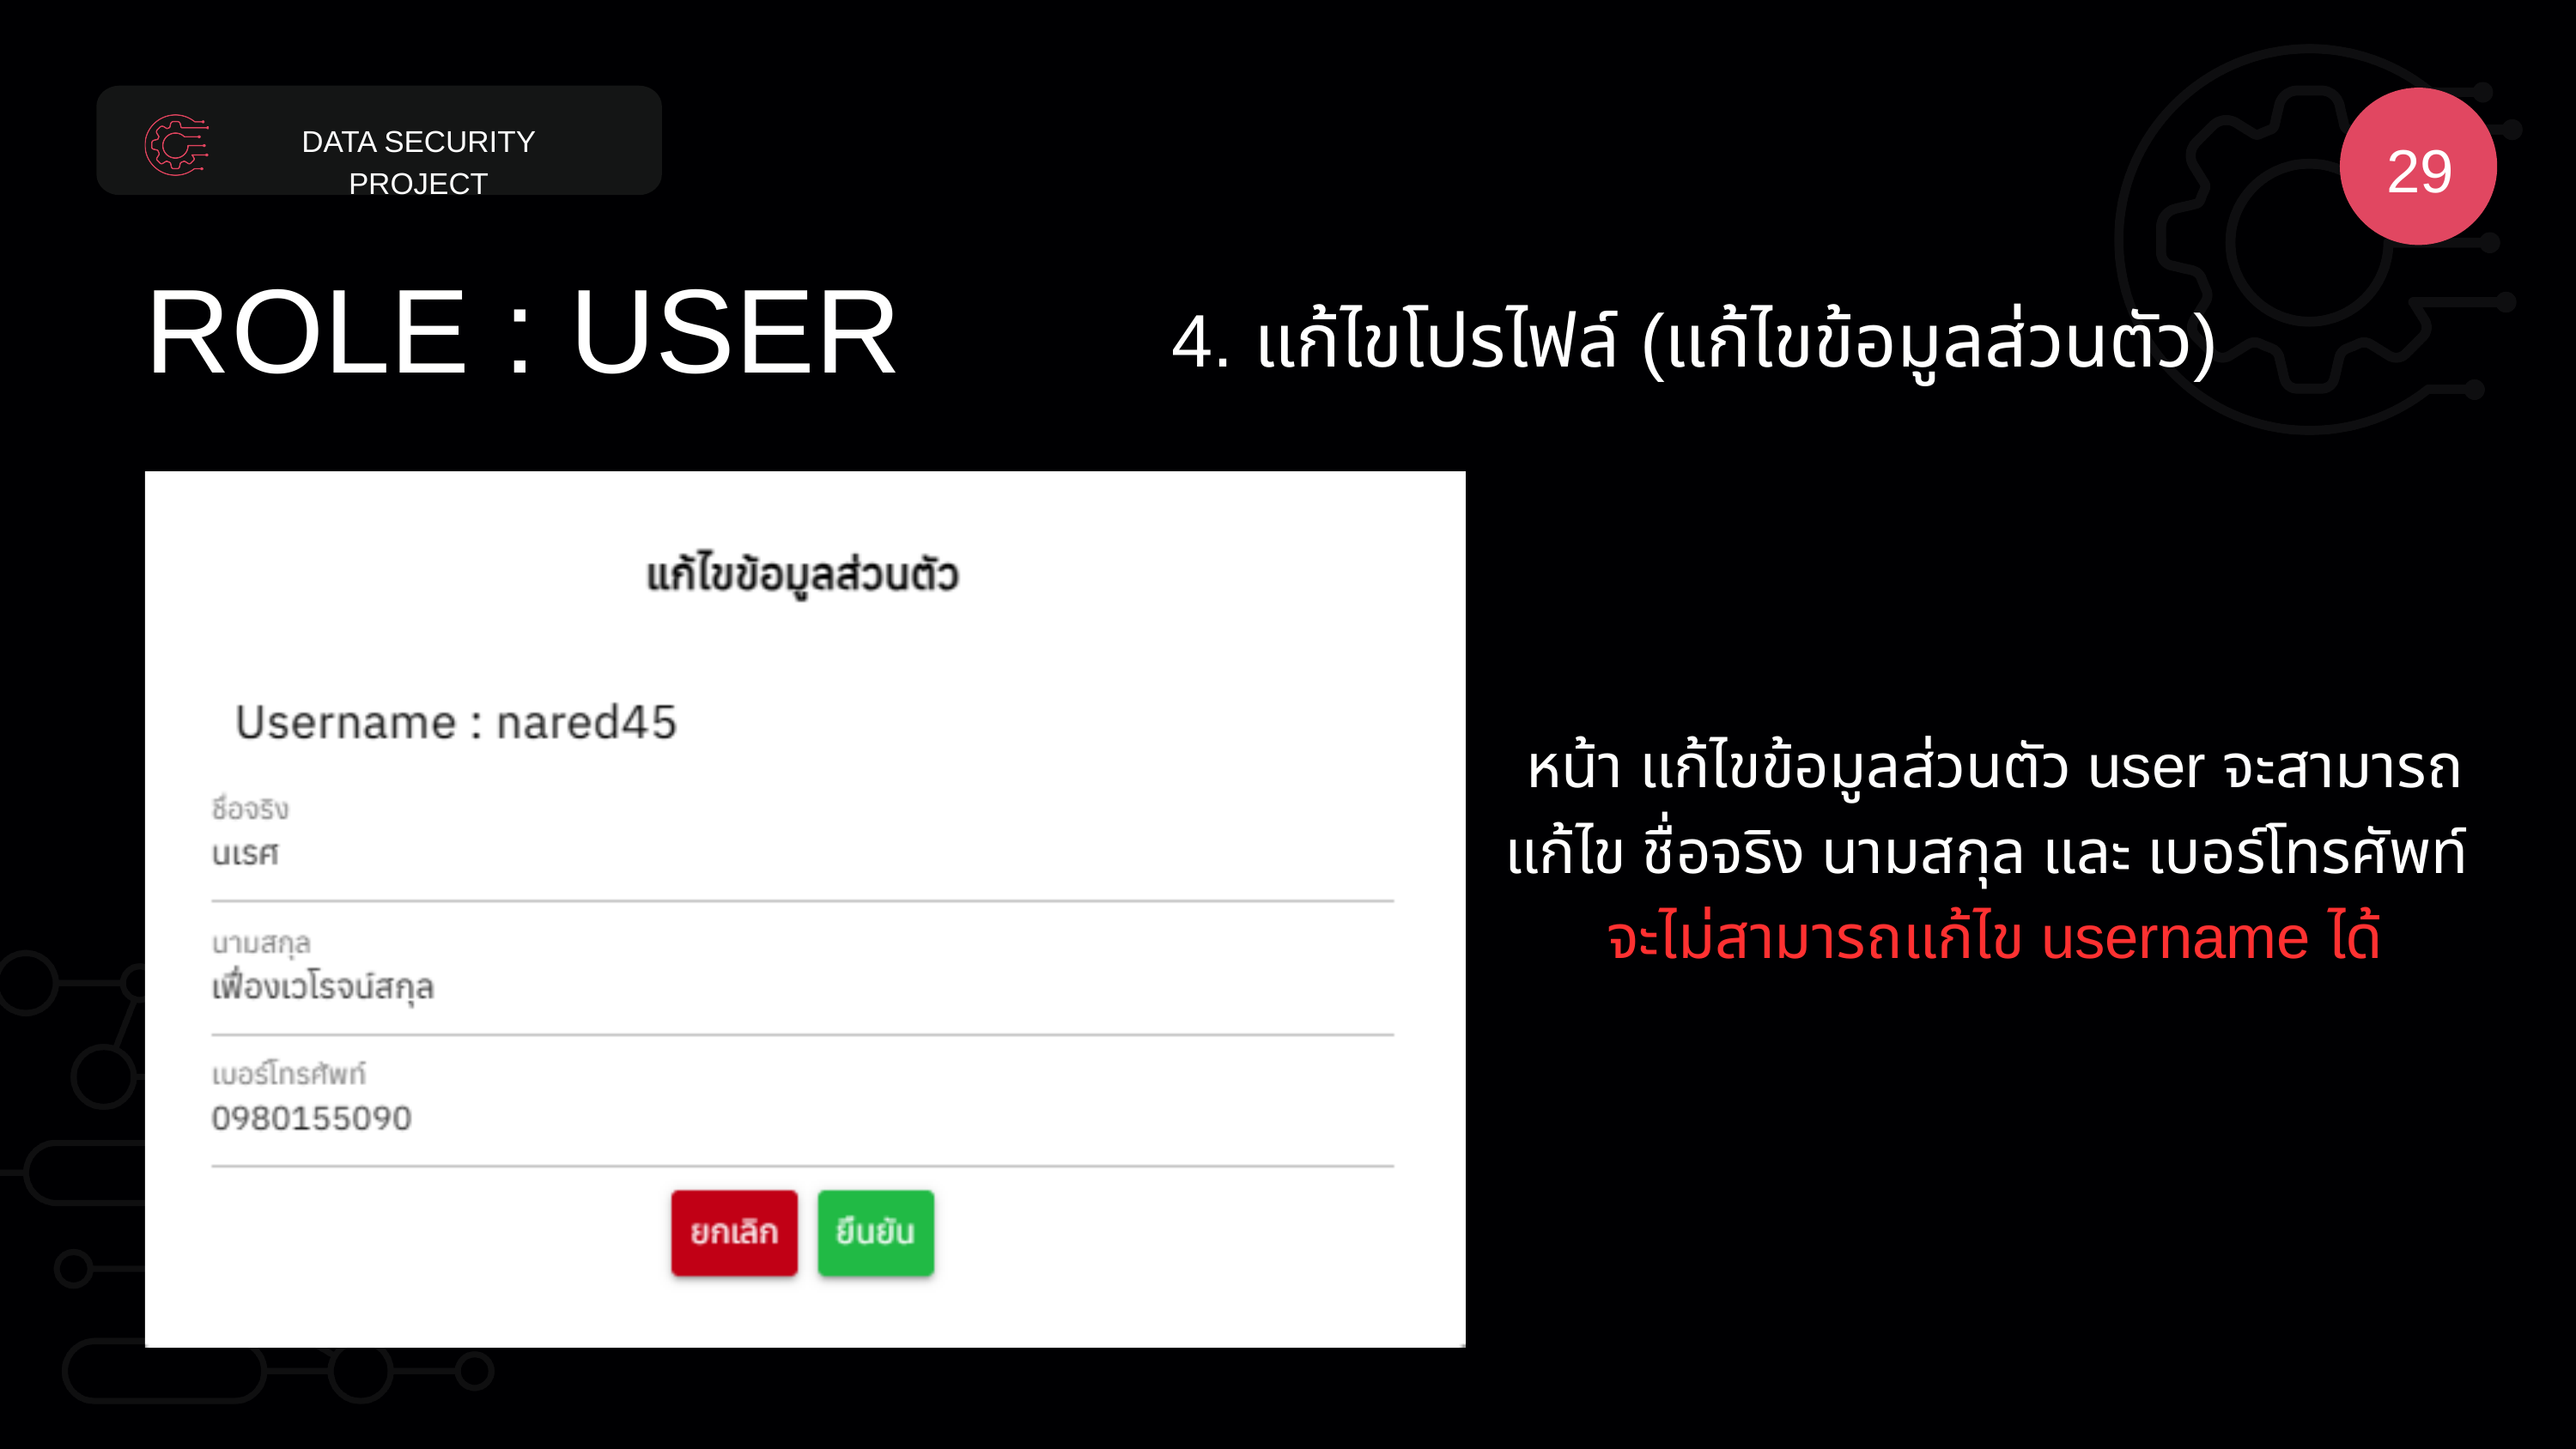

DATA SECURITY PROJECT

29
ROLE : USER
4. แก้ไขโปรไฟล์ (แก้ไขข้อมูลส่วนตัว)

หน้า แก้ไขข้อมูลส่วนตัว user จะสามารถแก้ไข ชื่อจริง นามสกุล และ เบอร์โทรศัพท์
จะไม่สามารถแก้ไข username ได้